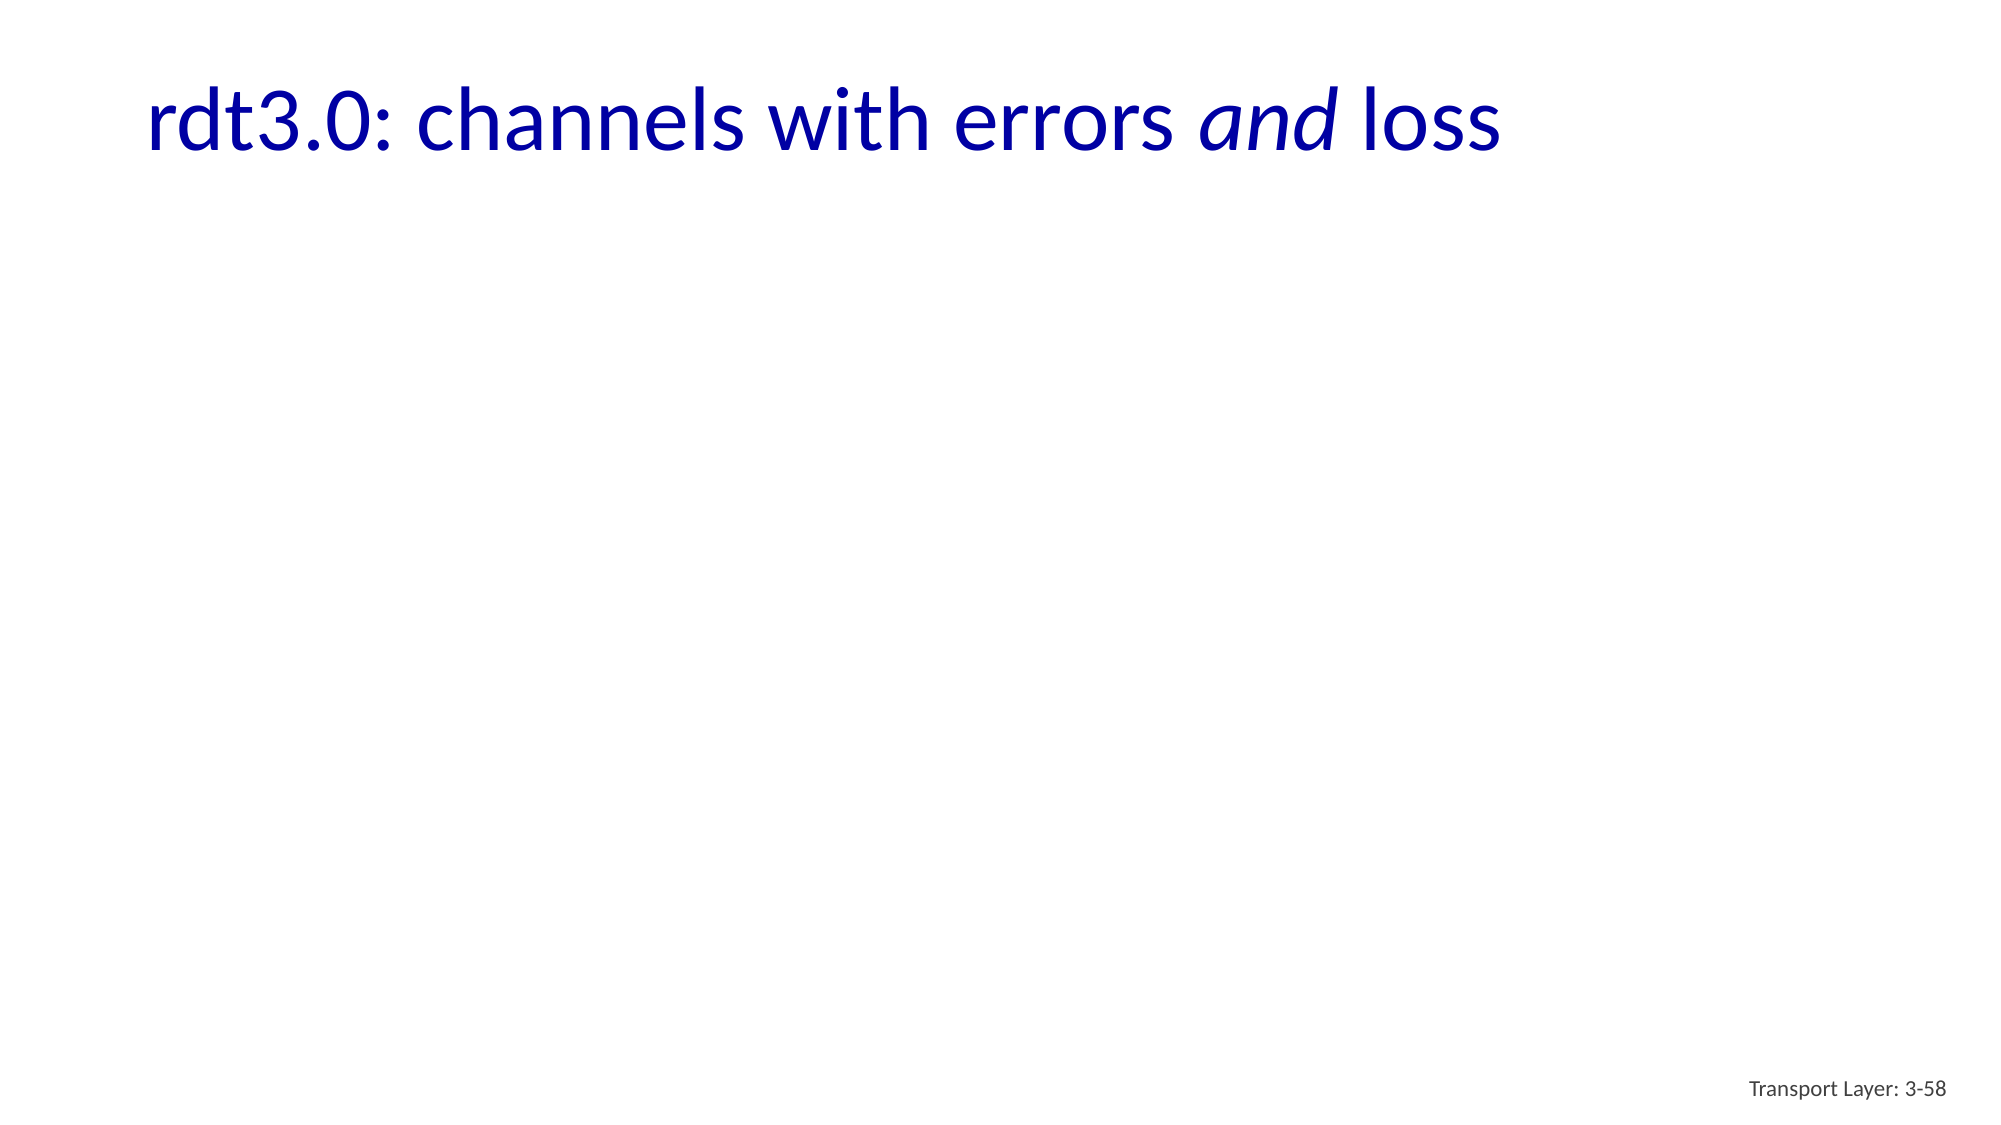

# rdt3.0: channels with errors and loss
Transport Layer: 3-58